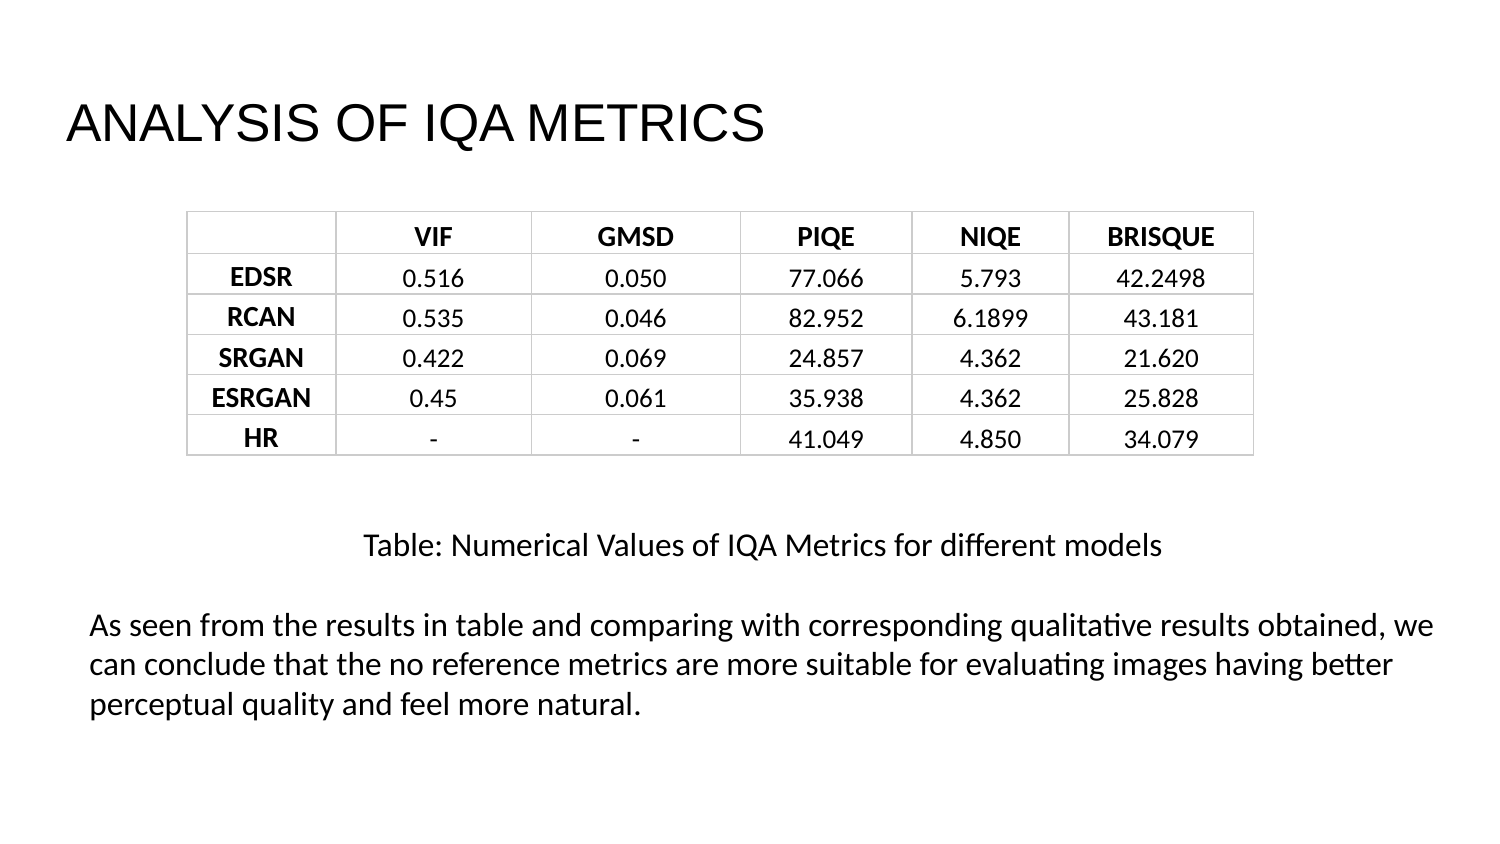

# ANALYSIS OF IQA METRICS

|  | VIF | GMSD | PIQE | NIQE | BRISQUE |
| --- | --- | --- | --- | --- | --- |
| EDSR | 0.516 | 0.050 | 77.066 | 5.793 | 42.2498 |
| RCAN | 0.535 | 0.046 | 82.952 | 6.1899 | 43.181 |
| SRGAN | 0.422 | 0.069 | 24.857 | 4.362 | 21.620 |
| ESRGAN | 0.45 | 0.061 | 35.938 | 4.362 | 25.828 |
| HR | - | - | 41.049 | 4.850 | 34.079 |

Table: Numerical Values of IQA Metrics for different models

As seen from the results in table and comparing with corresponding qualitative results obtained, we can conclude that the no reference metrics are more suitable for evaluating images having better perceptual quality and feel more natural.